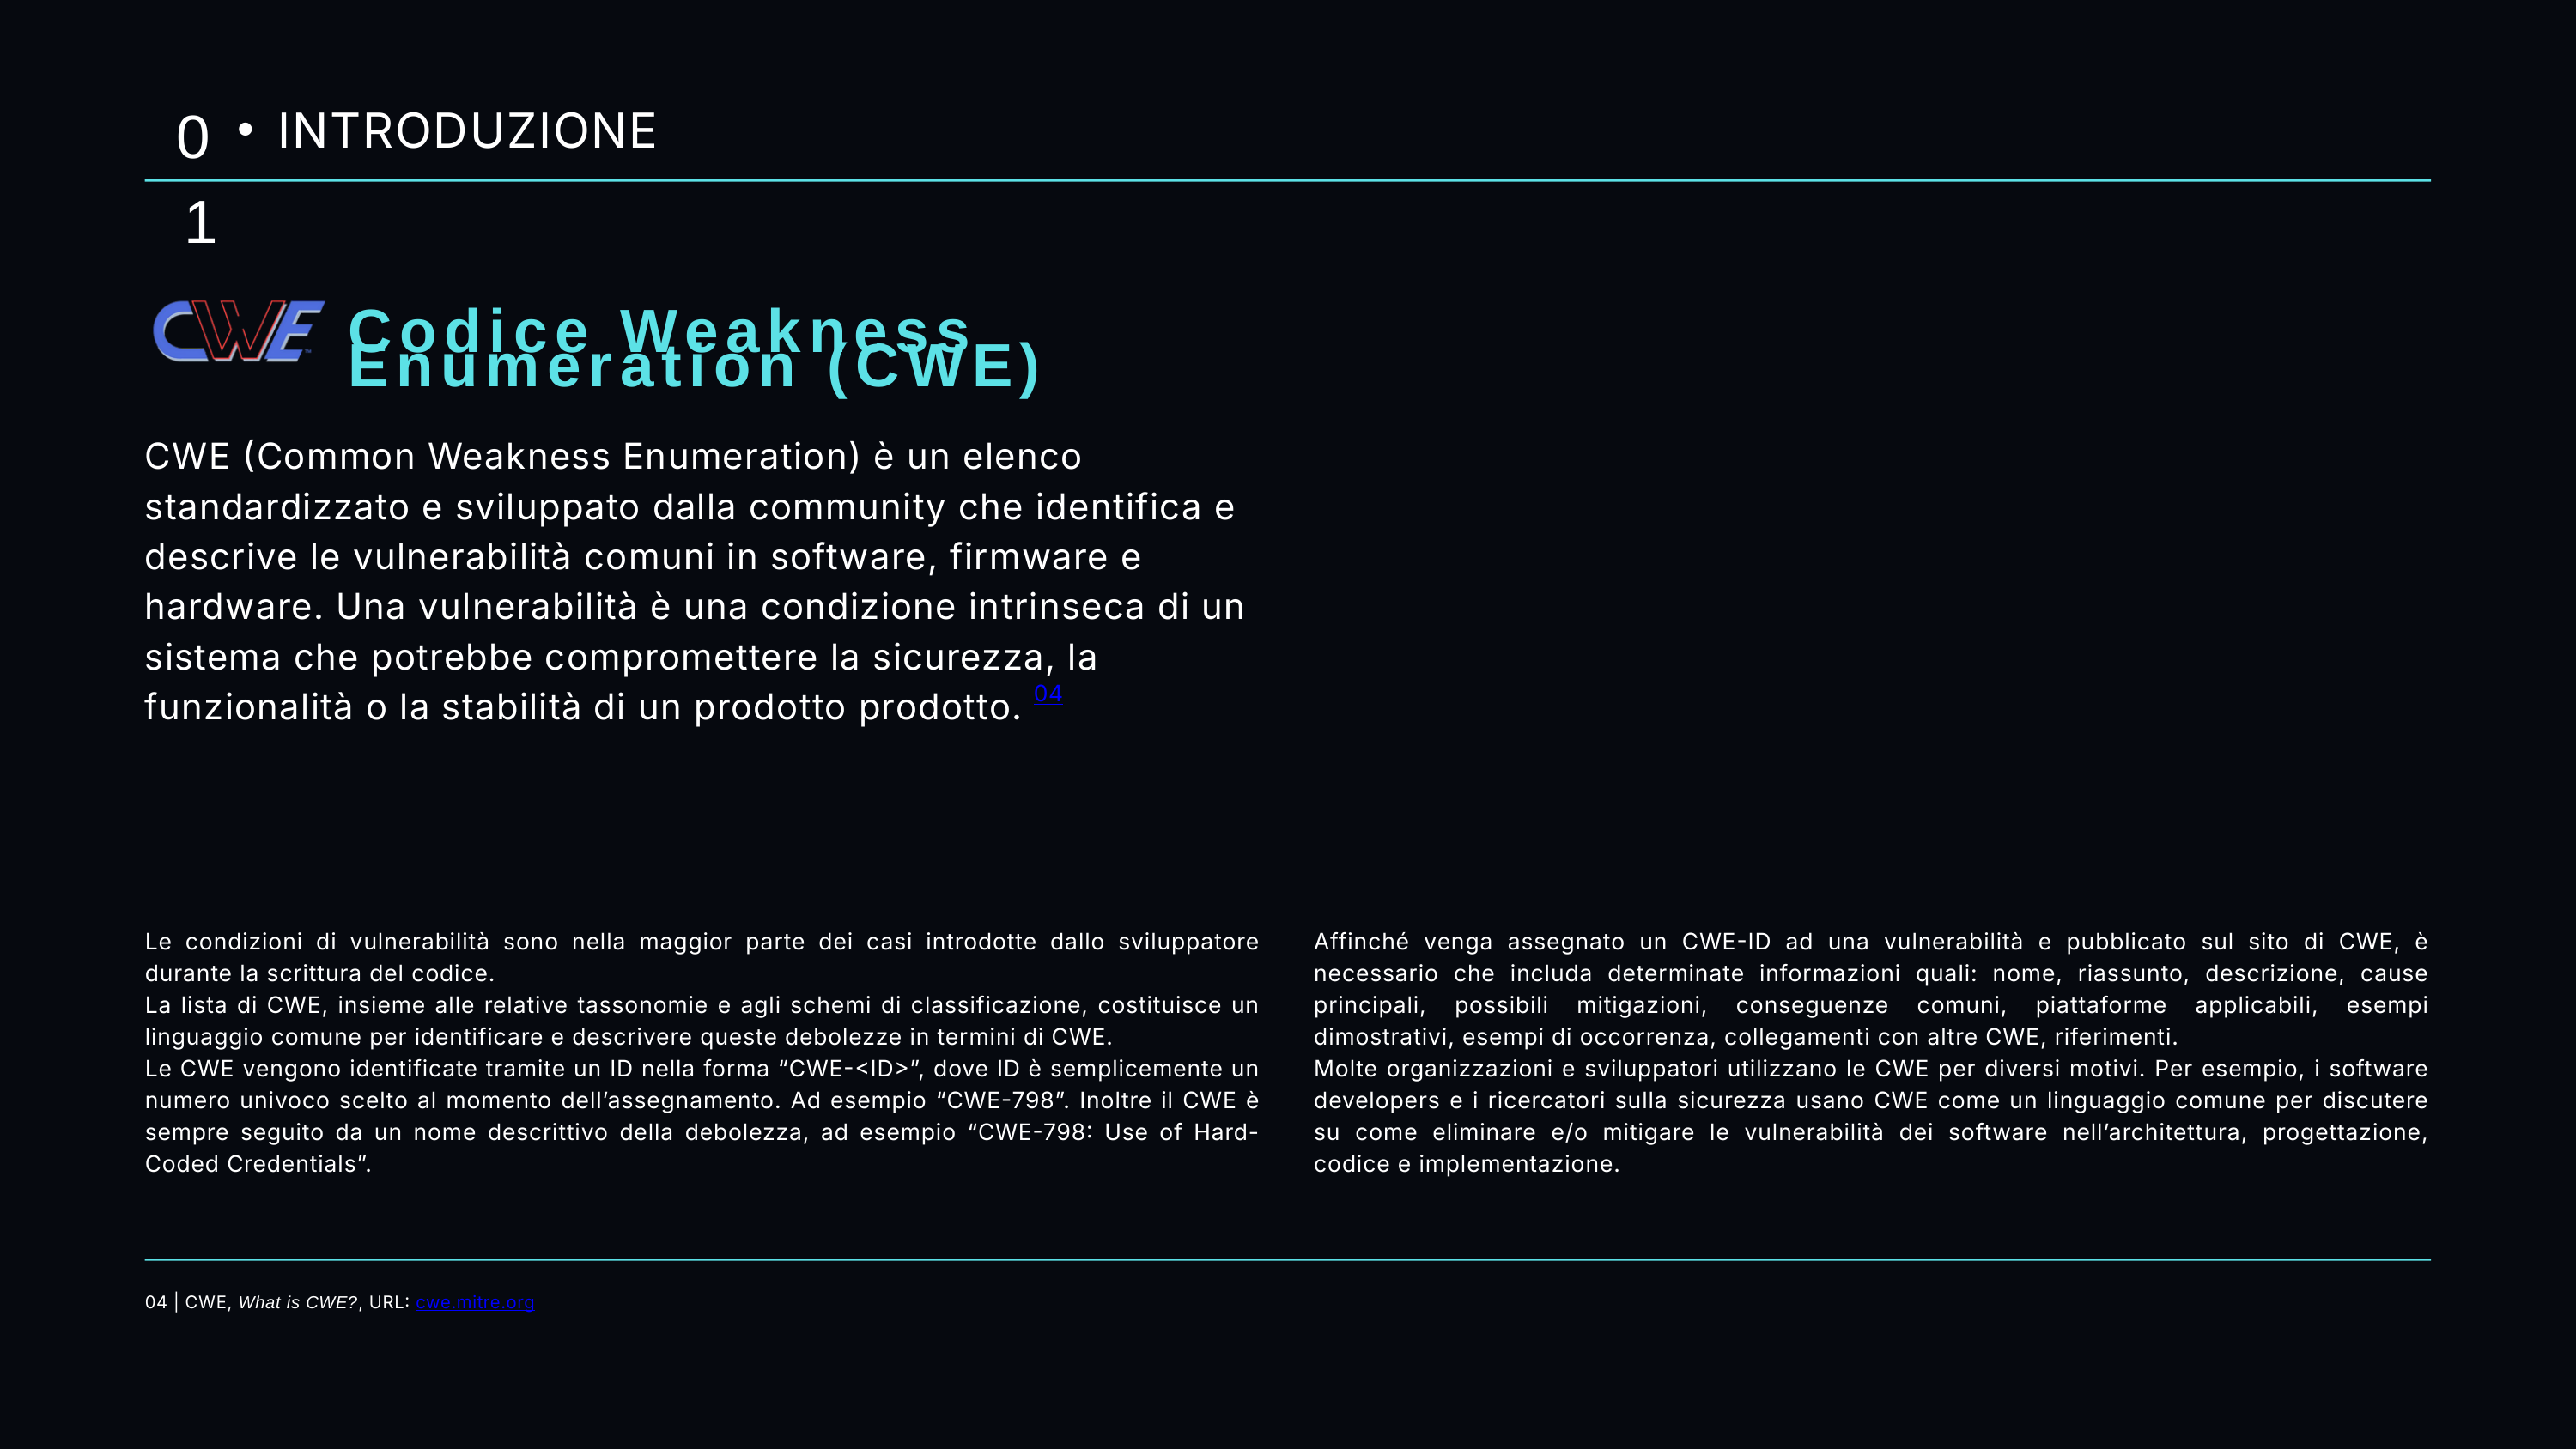

01
INTRODUZIONE

Codice Weakness Enumeration (CWE)
CWE (Common Weakness Enumeration) è un elenco standardizzato e sviluppato dalla community che identifica e descrive le vulnerabilità comuni in software, firmware e hardware. Una vulnerabilità è una condizione intrinseca di un sistema che potrebbe compromettere la sicurezza, la funzionalità o la stabilità di un prodotto prodotto.
04
Le condizioni di vulnerabilità sono nella maggior parte dei casi introdotte dallo sviluppatore durante la scrittura del codice.
La lista di CWE, insieme alle relative tassonomie e agli schemi di classificazione, costituisce un linguaggio comune per identificare e descrivere queste debolezze in termini di CWE.
Le CWE vengono identificate tramite un ID nella forma “CWE-<ID>”, dove ID è semplicemente un numero univoco scelto al momento dell’assegnamento. Ad esempio “CWE-798”. Inoltre il CWE è sempre seguito da un nome descrittivo della debolezza, ad esempio “CWE-798: Use of Hard-Coded Credentials”.

Affinché venga assegnato un CWE-ID ad una vulnerabilità e pubblicato sul sito di CWE, è necessario che includa determinate informazioni quali: nome, riassunto, descrizione, cause principali, possibili mitigazioni, conseguenze comuni, piattaforme applicabili, esempi dimostrativi, esempi di occorrenza, collegamenti con altre CWE, riferimenti.
Molte organizzazioni e sviluppatori utilizzano le CWE per diversi motivi. Per esempio, i software developers e i ricercatori sulla sicurezza usano CWE come un linguaggio comune per discutere su come eliminare e/o mitigare le vulnerabilità dei software nell’architettura, progettazione, codice e implementazione.

04 | CWE, What is CWE?, URL: cwe.mitre.org